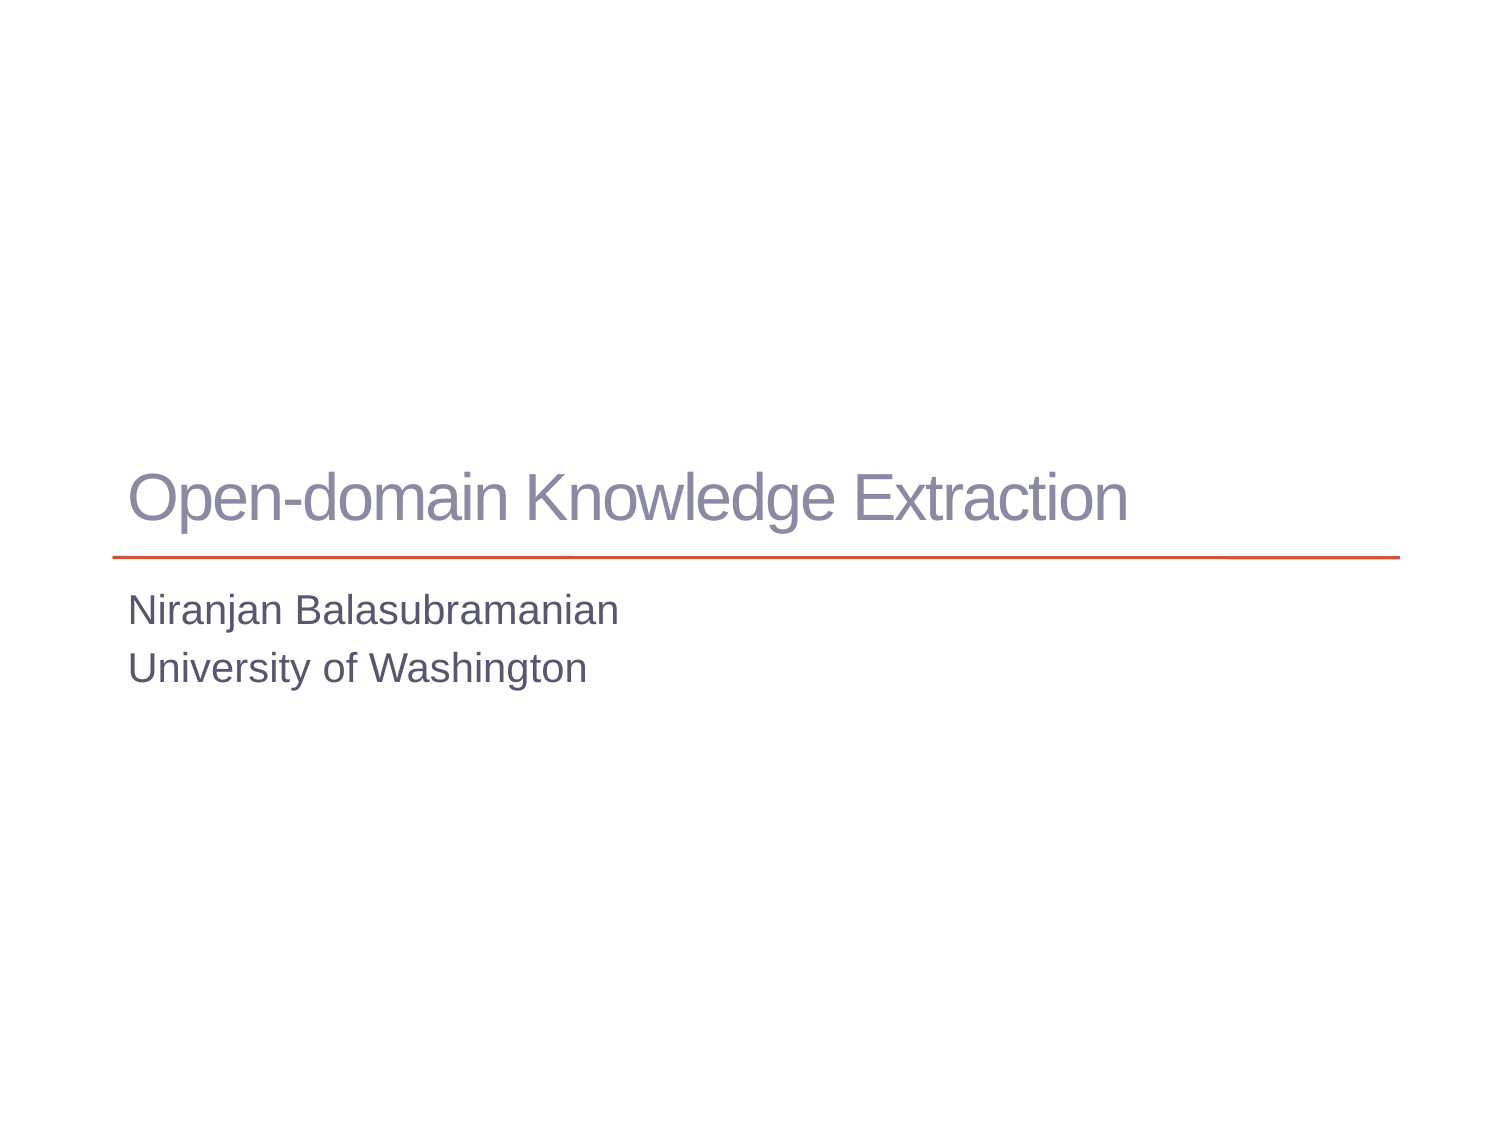

# Open-domain Knowledge Extraction
Niranjan Balasubramanian
University of Washington